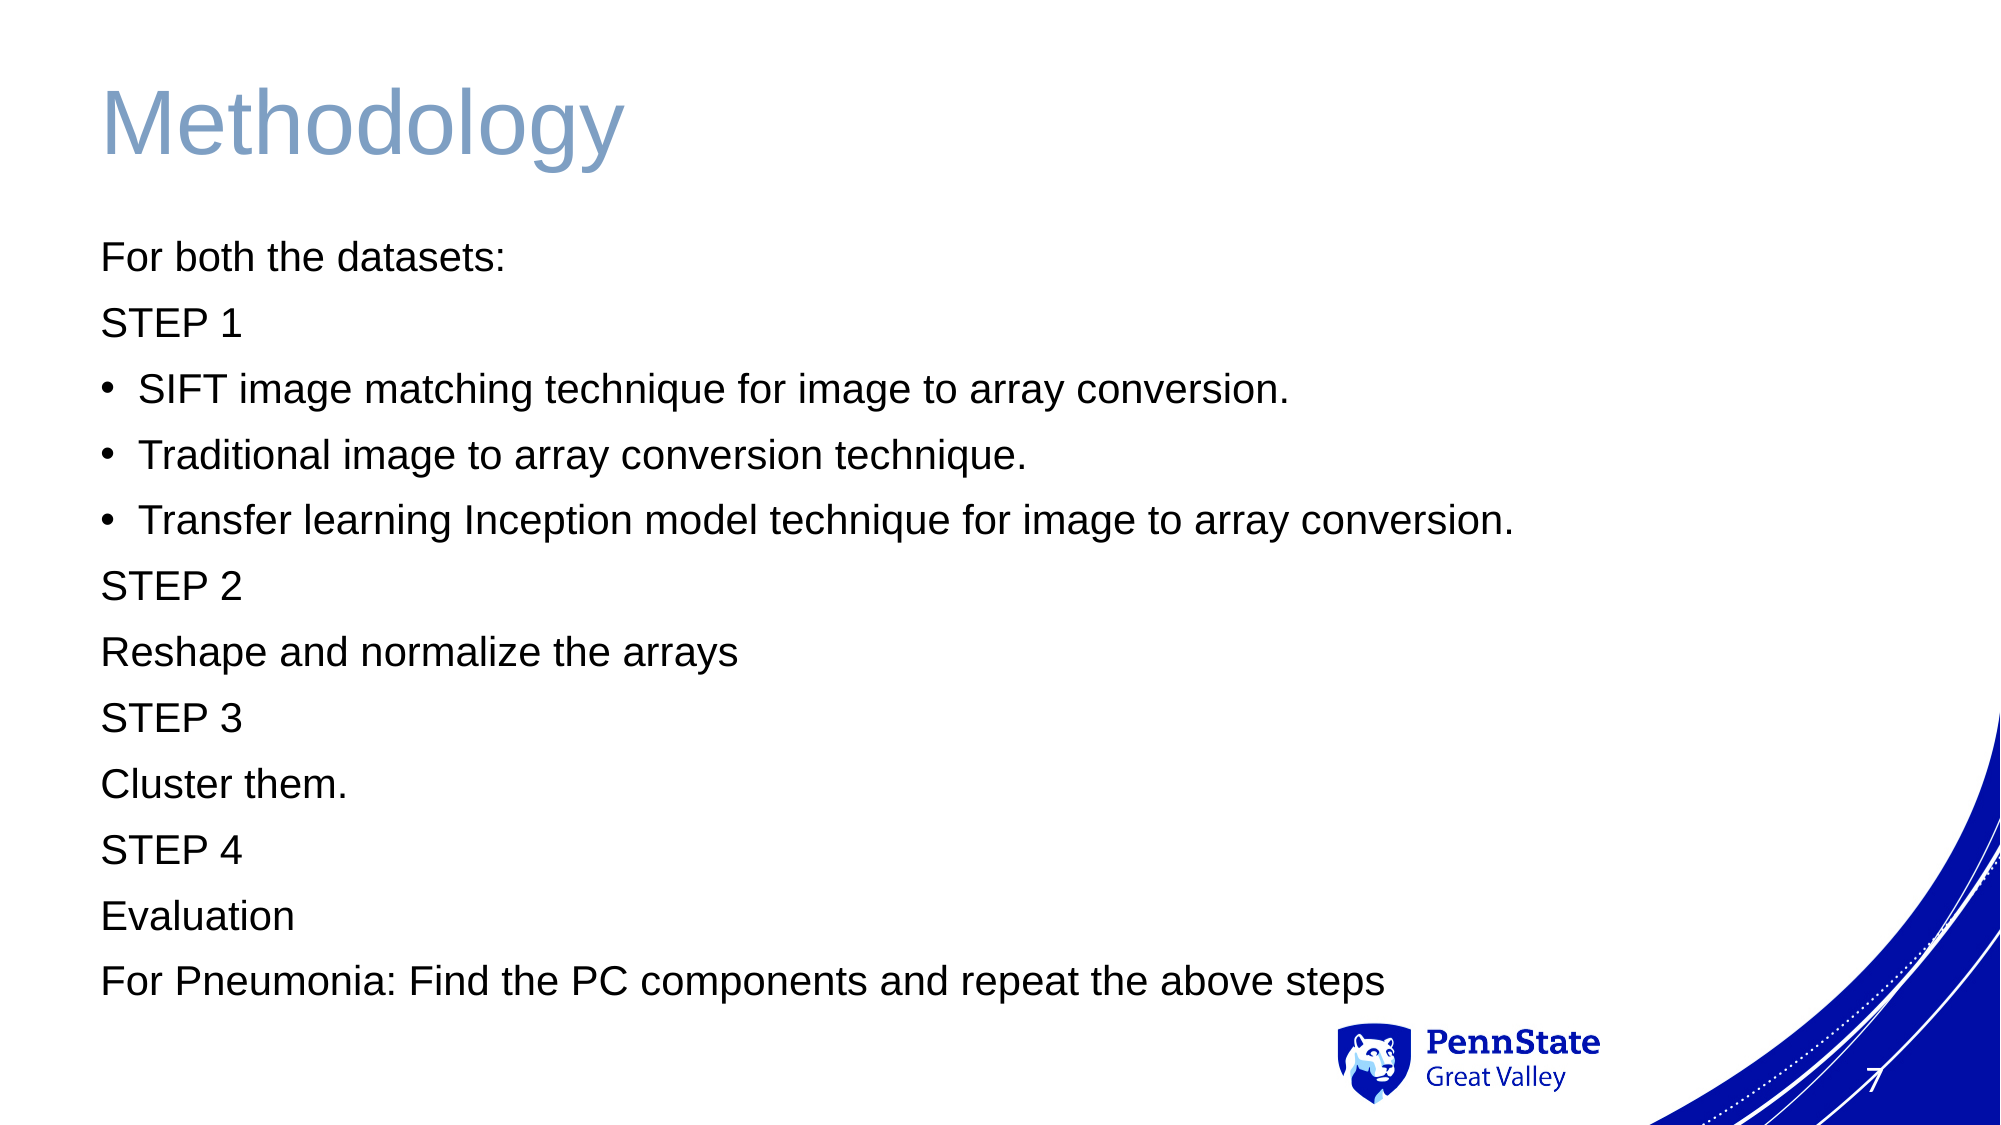

# Methodology
For both the datasets:
STEP 1
SIFT image matching technique for image to array conversion.
Traditional image to array conversion technique.
Transfer learning Inception model technique for image to array conversion.
STEP 2
Reshape and normalize the arrays
STEP 3
Cluster them.
STEP 4
Evaluation
For Pneumonia: Find the PC components and repeat the above steps